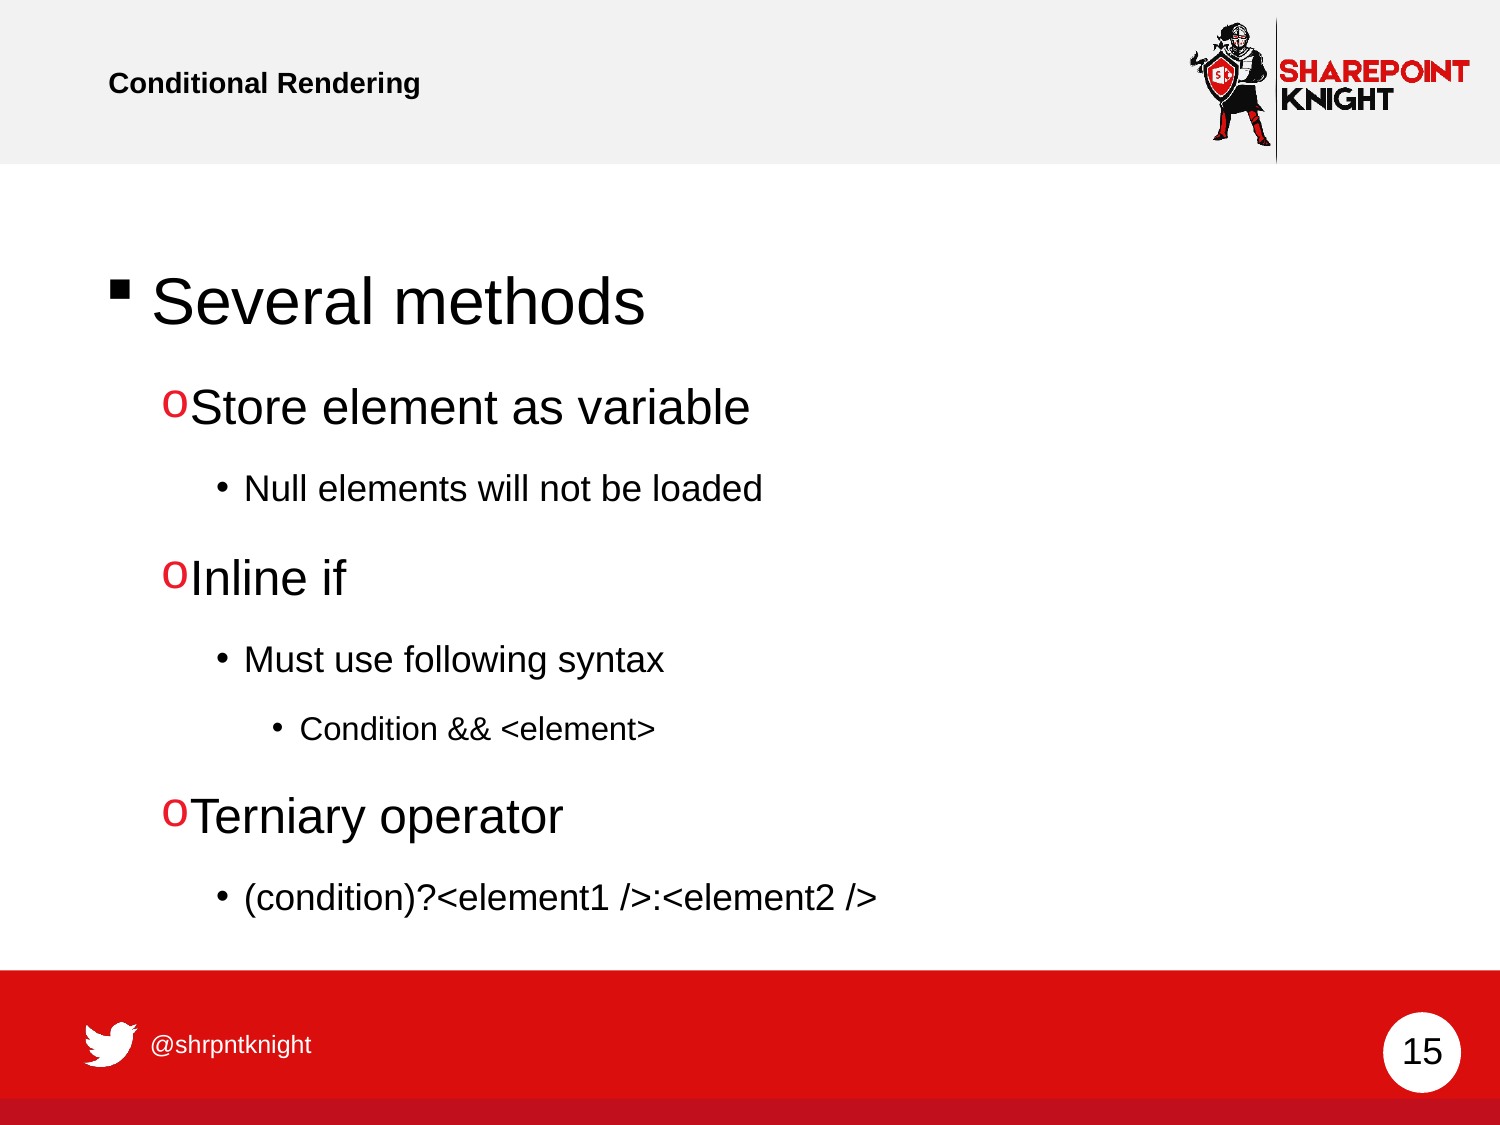

# Conditional Rendering
Several methods
Store element as variable
Null elements will not be loaded
Inline if
Must use following syntax
Condition && <element>
Terniary operator
(condition)?<element1 />:<element2 />
15